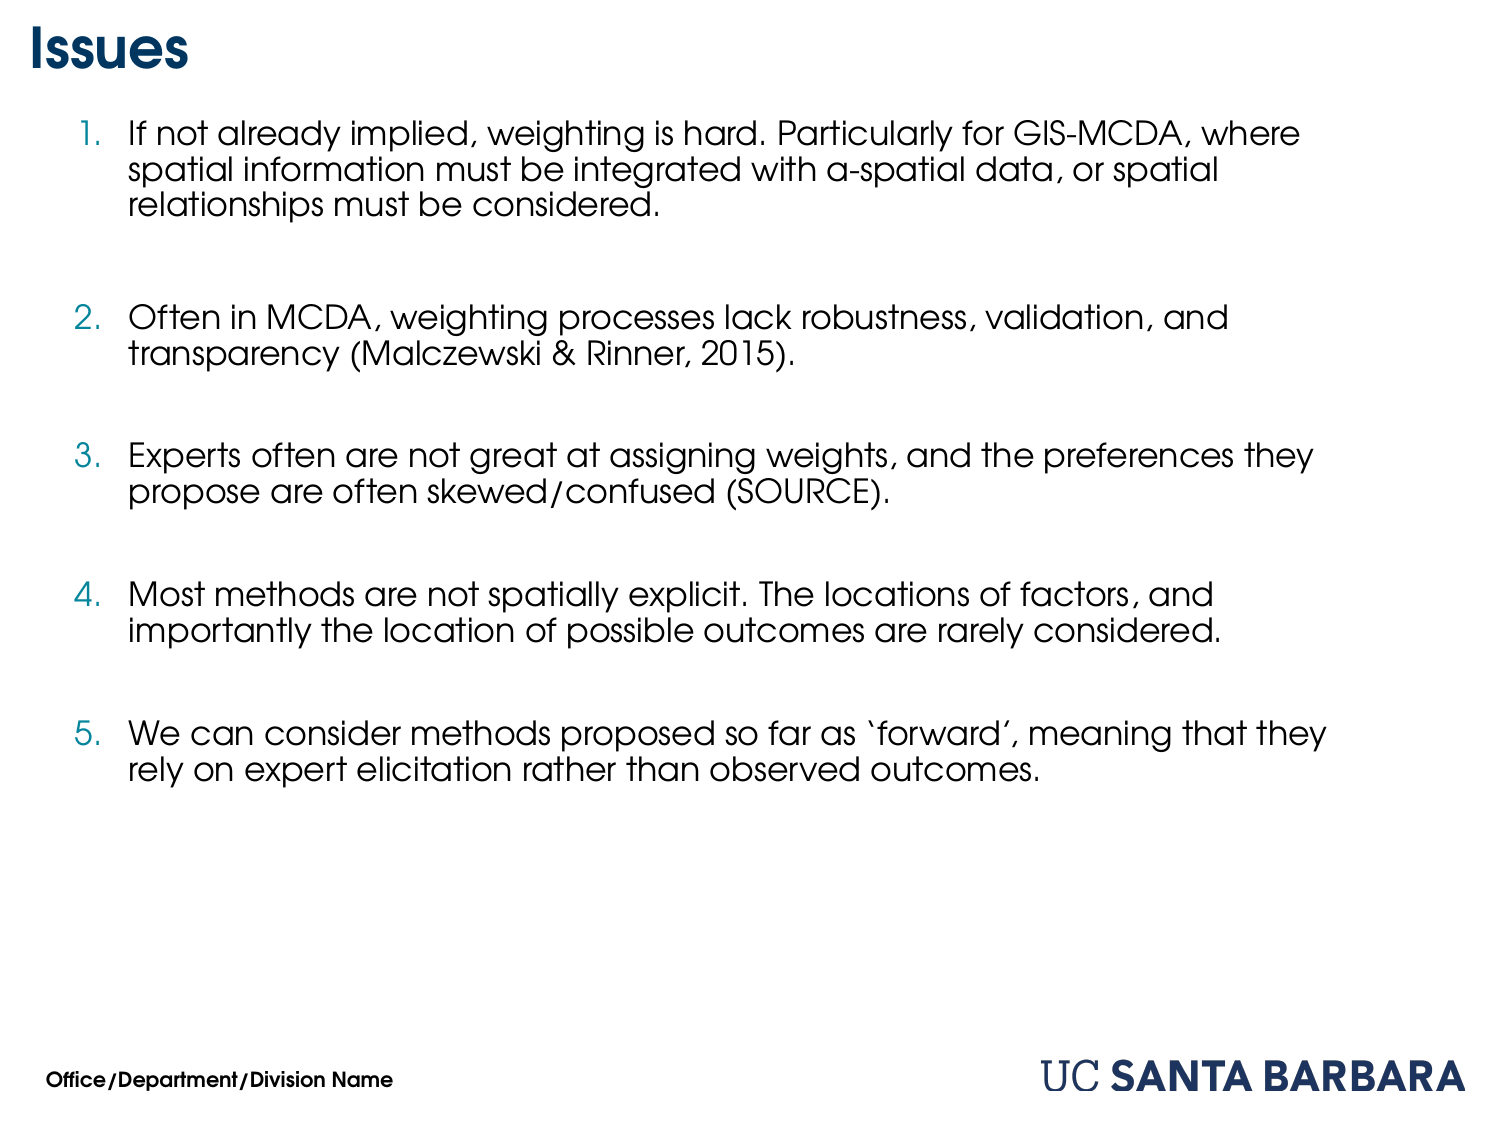

# Issues
If not already implied, weighting is hard. Particularly for GIS-MCDA, where spatial information must be integrated with a-spatial data, or spatial relationships must be considered.

Often in MCDA, weighting processes lack robustness, validation, and transparency (Malczewski & Rinner, 2015).

Experts often are not great at assigning weights, and the preferences they propose are often skewed/confused (SOURCE).

Most methods are not spatially explicit. The locations of factors, and importantly the location of possible outcomes are rarely considered.

We can consider methods proposed so far as ‘forward’, meaning that they rely on expert elicitation rather than observed outcomes.